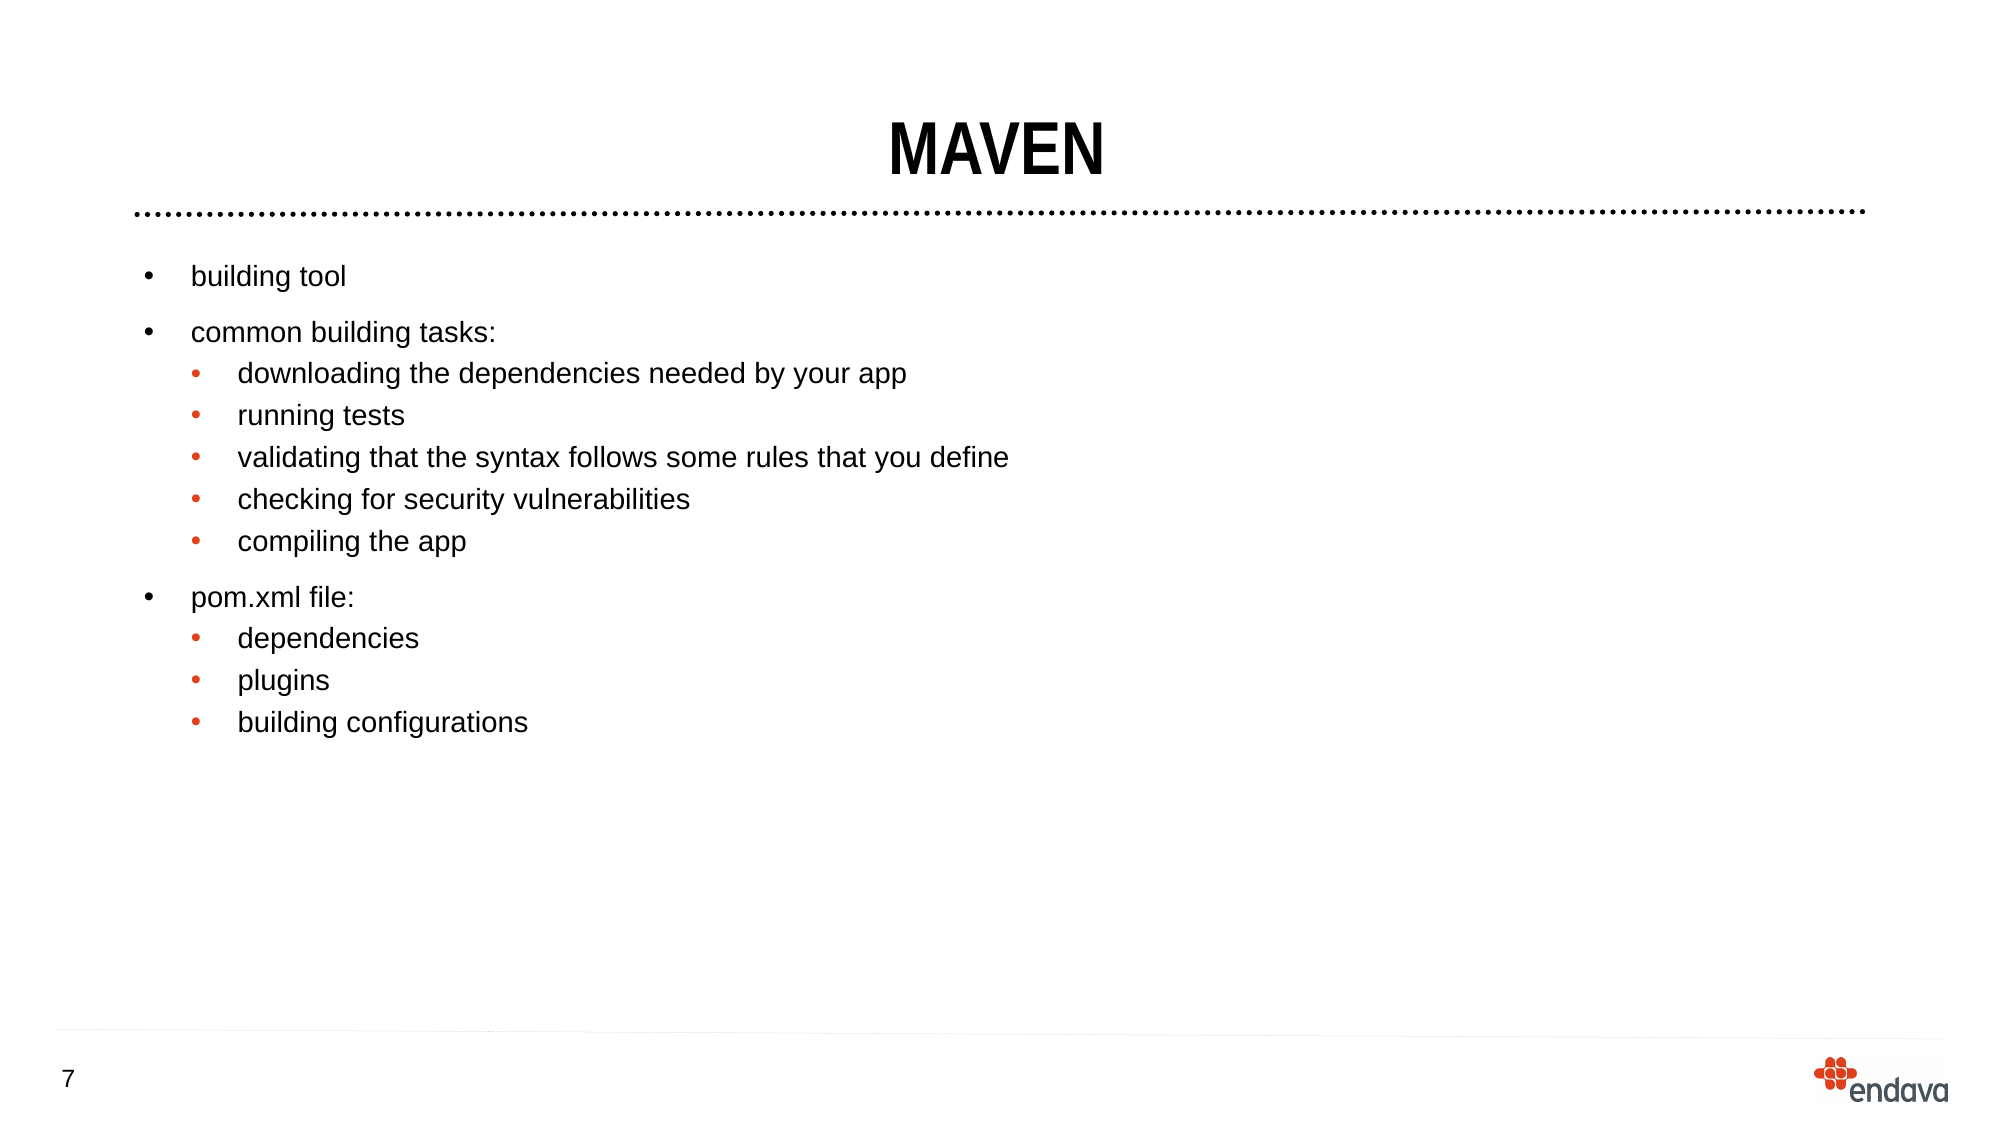

# maven

building tool
common building tasks:
downloading the dependencies needed by your app
running tests
validating that the syntax follows some rules that you define
checking for security vulnerabilities
compiling the app
pom.xml file:
dependencies
plugins
building configurations